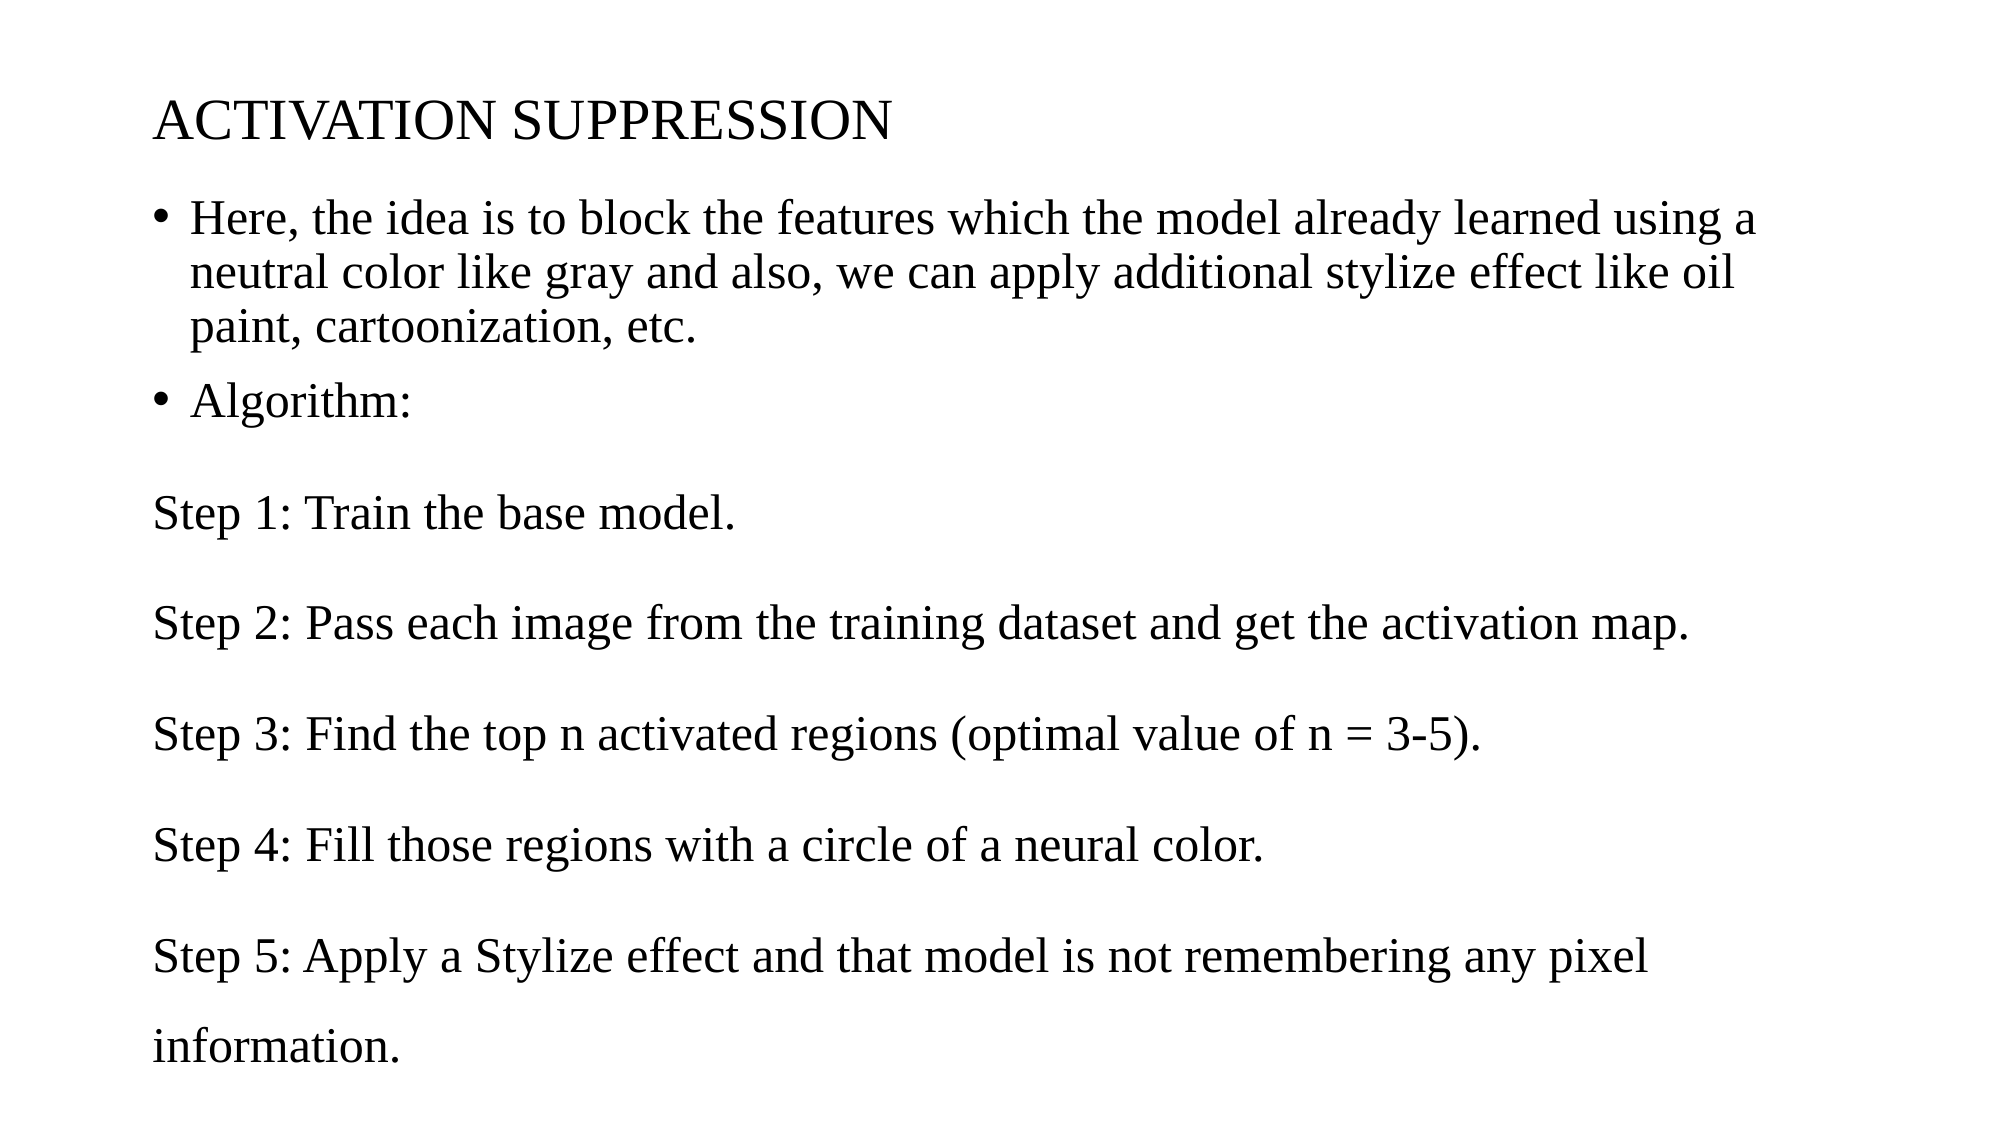

# ACTIVATION SUPPRESSION
Here, the idea is to block the features which the model already learned using a neutral color like gray and also, we can apply additional stylize effect like oil paint, cartoonization, etc.
Algorithm:
Step 1: Train the base model.
Step 2: Pass each image from the training dataset and get the activation map.
Step 3: Find the top n activated regions (optimal value of n = 3-5).
Step 4: Fill those regions with a circle of a neural color.
Step 5: Apply a Stylize effect and that model is not remembering any pixel information.